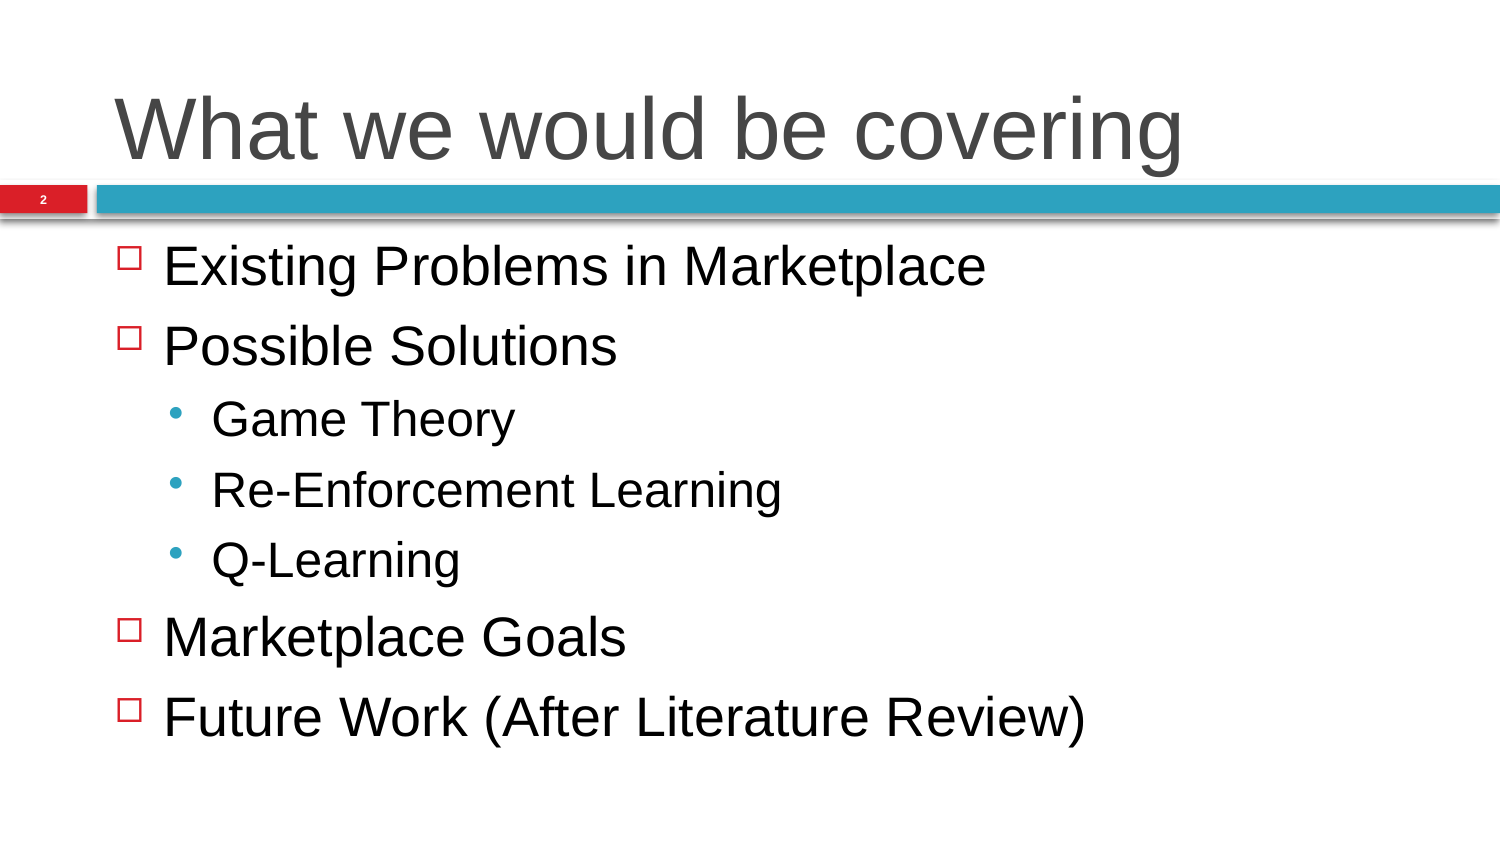

# What we would be covering
2
Existing Problems in Marketplace
Possible Solutions
Game Theory
Re-Enforcement Learning
Q-Learning
Marketplace Goals
Future Work (After Literature Review)